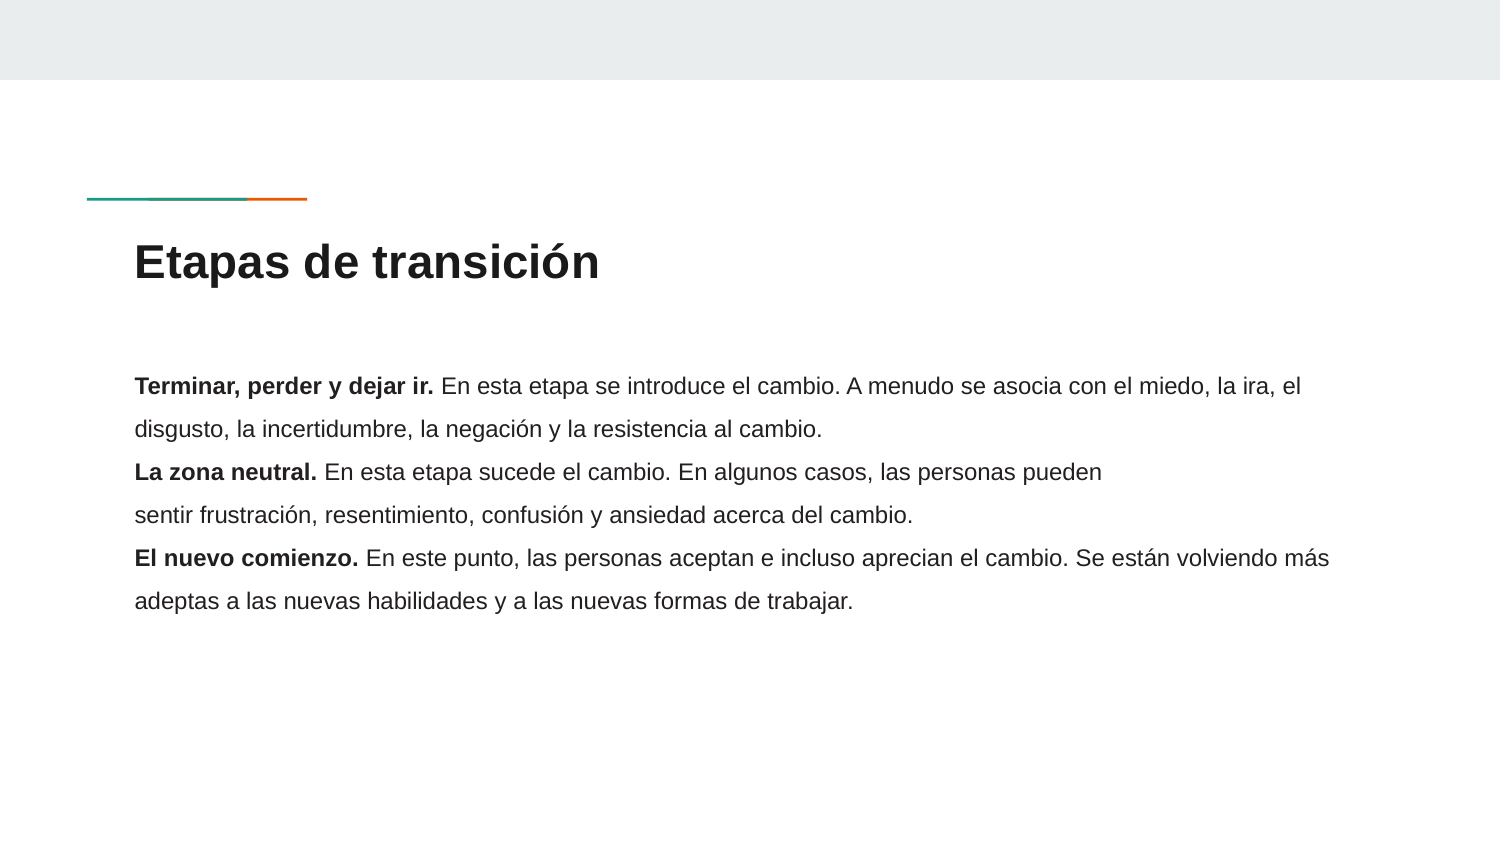

# Etapas de transición
Terminar, perder y dejar ir. En esta etapa se introduce el cambio. A menudo se asocia con el miedo, la ira, el disgusto, la incertidumbre, la negación y la resistencia al cambio.
La zona neutral. En esta etapa sucede el cambio. En algunos casos, las personas pueden
sentir frustración, resentimiento, confusión y ansiedad acerca del cambio.
El nuevo comienzo. En este punto, las personas aceptan e incluso aprecian el cambio. Se están volviendo más adeptas a las nuevas habilidades y a las nuevas formas de trabajar.